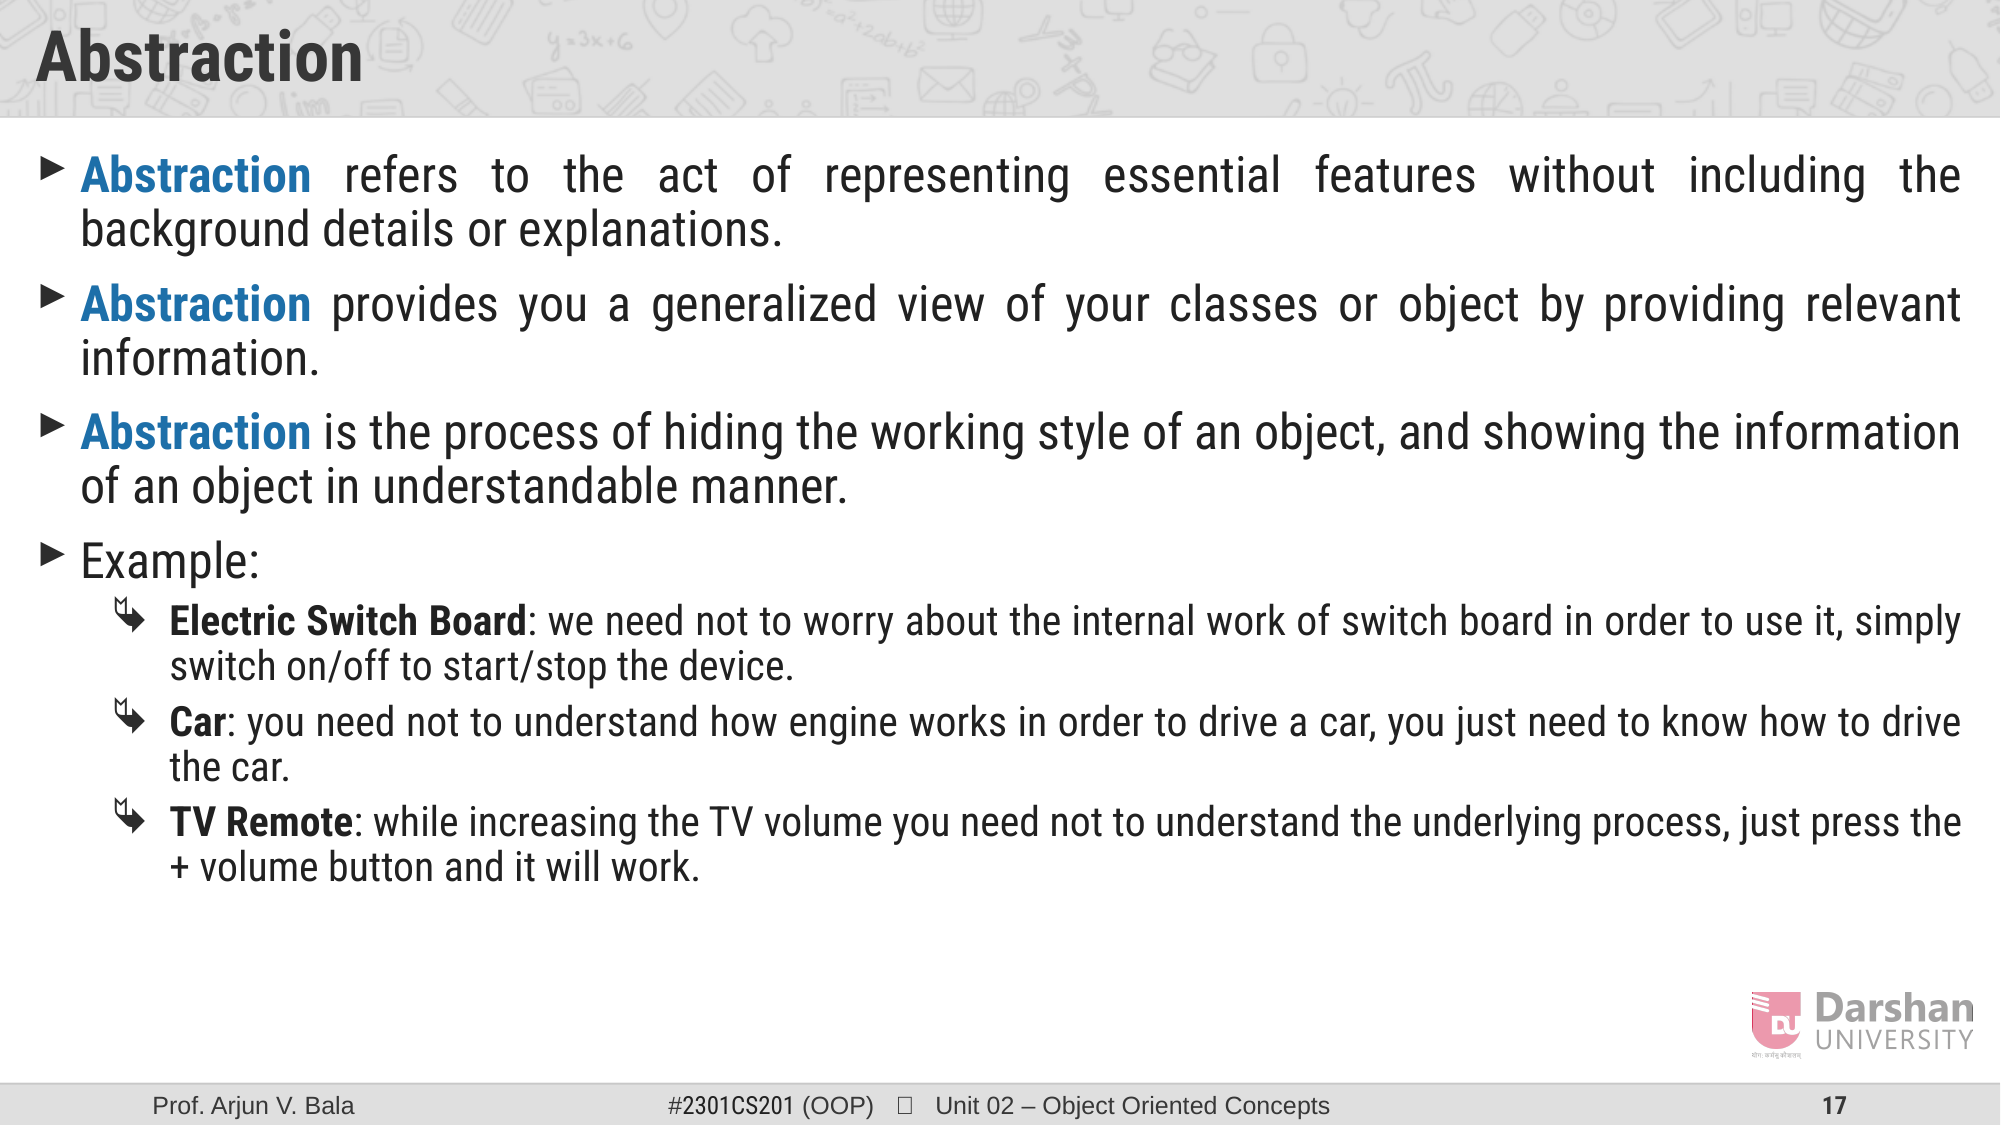

# Abstraction
Abstraction refers to the act of representing essential features without including the background details or explanations.
Abstraction provides you a generalized view of your classes or object by providing relevant information.
Abstraction is the process of hiding the working style of an object, and showing the information of an object in understandable manner.
Example:
Electric Switch Board: we need not to worry about the internal work of switch board in order to use it, simply switch on/off to start/stop the device.
Car: you need not to understand how engine works in order to drive a car, you just need to know how to drive the car.
TV Remote: while increasing the TV volume you need not to understand the underlying process, just press the + volume button and it will work.